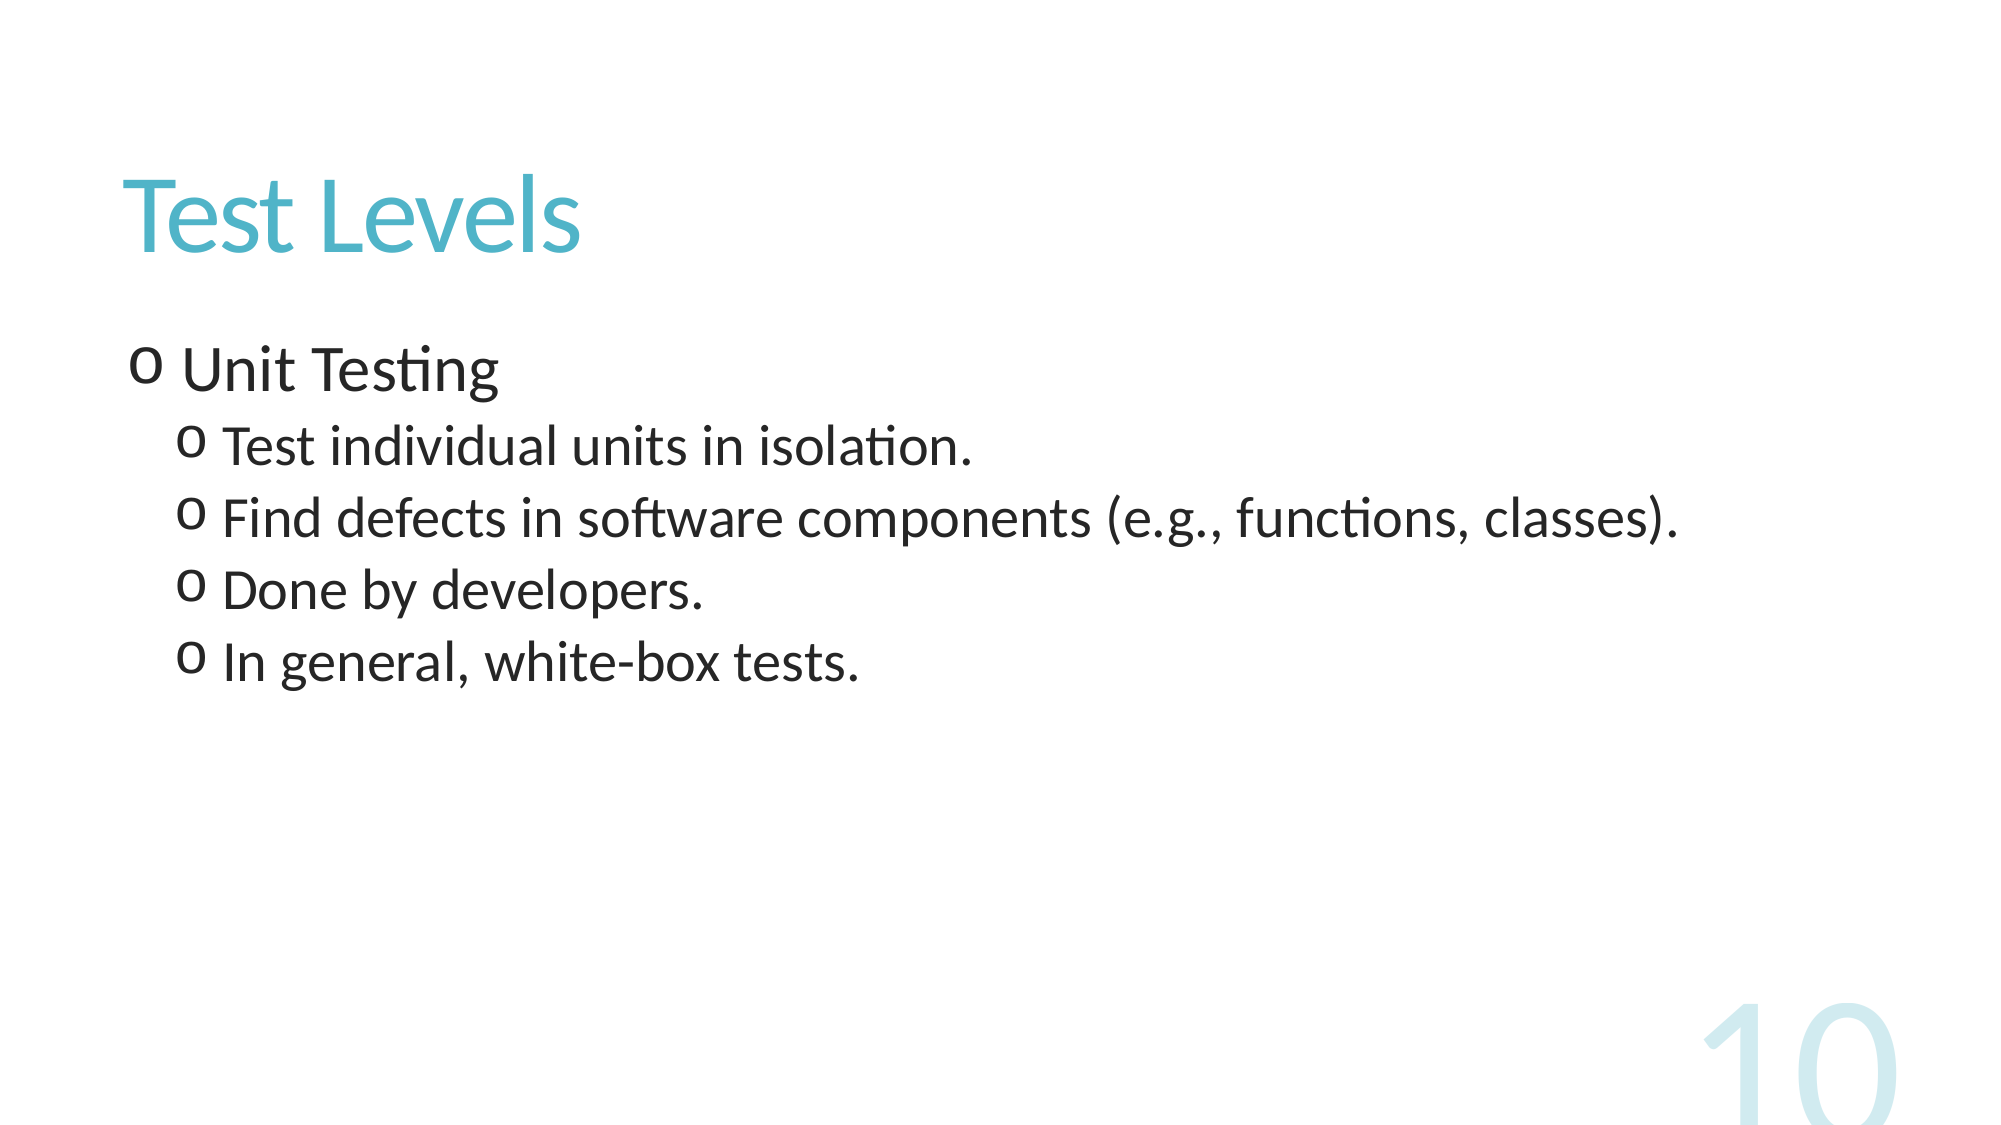

# Test Levels
 Unit Testing
 Test individual units in isolation.
 Find defects in software components (e.g., functions, classes).
 Done by developers.
 In general, white-box tests.
10